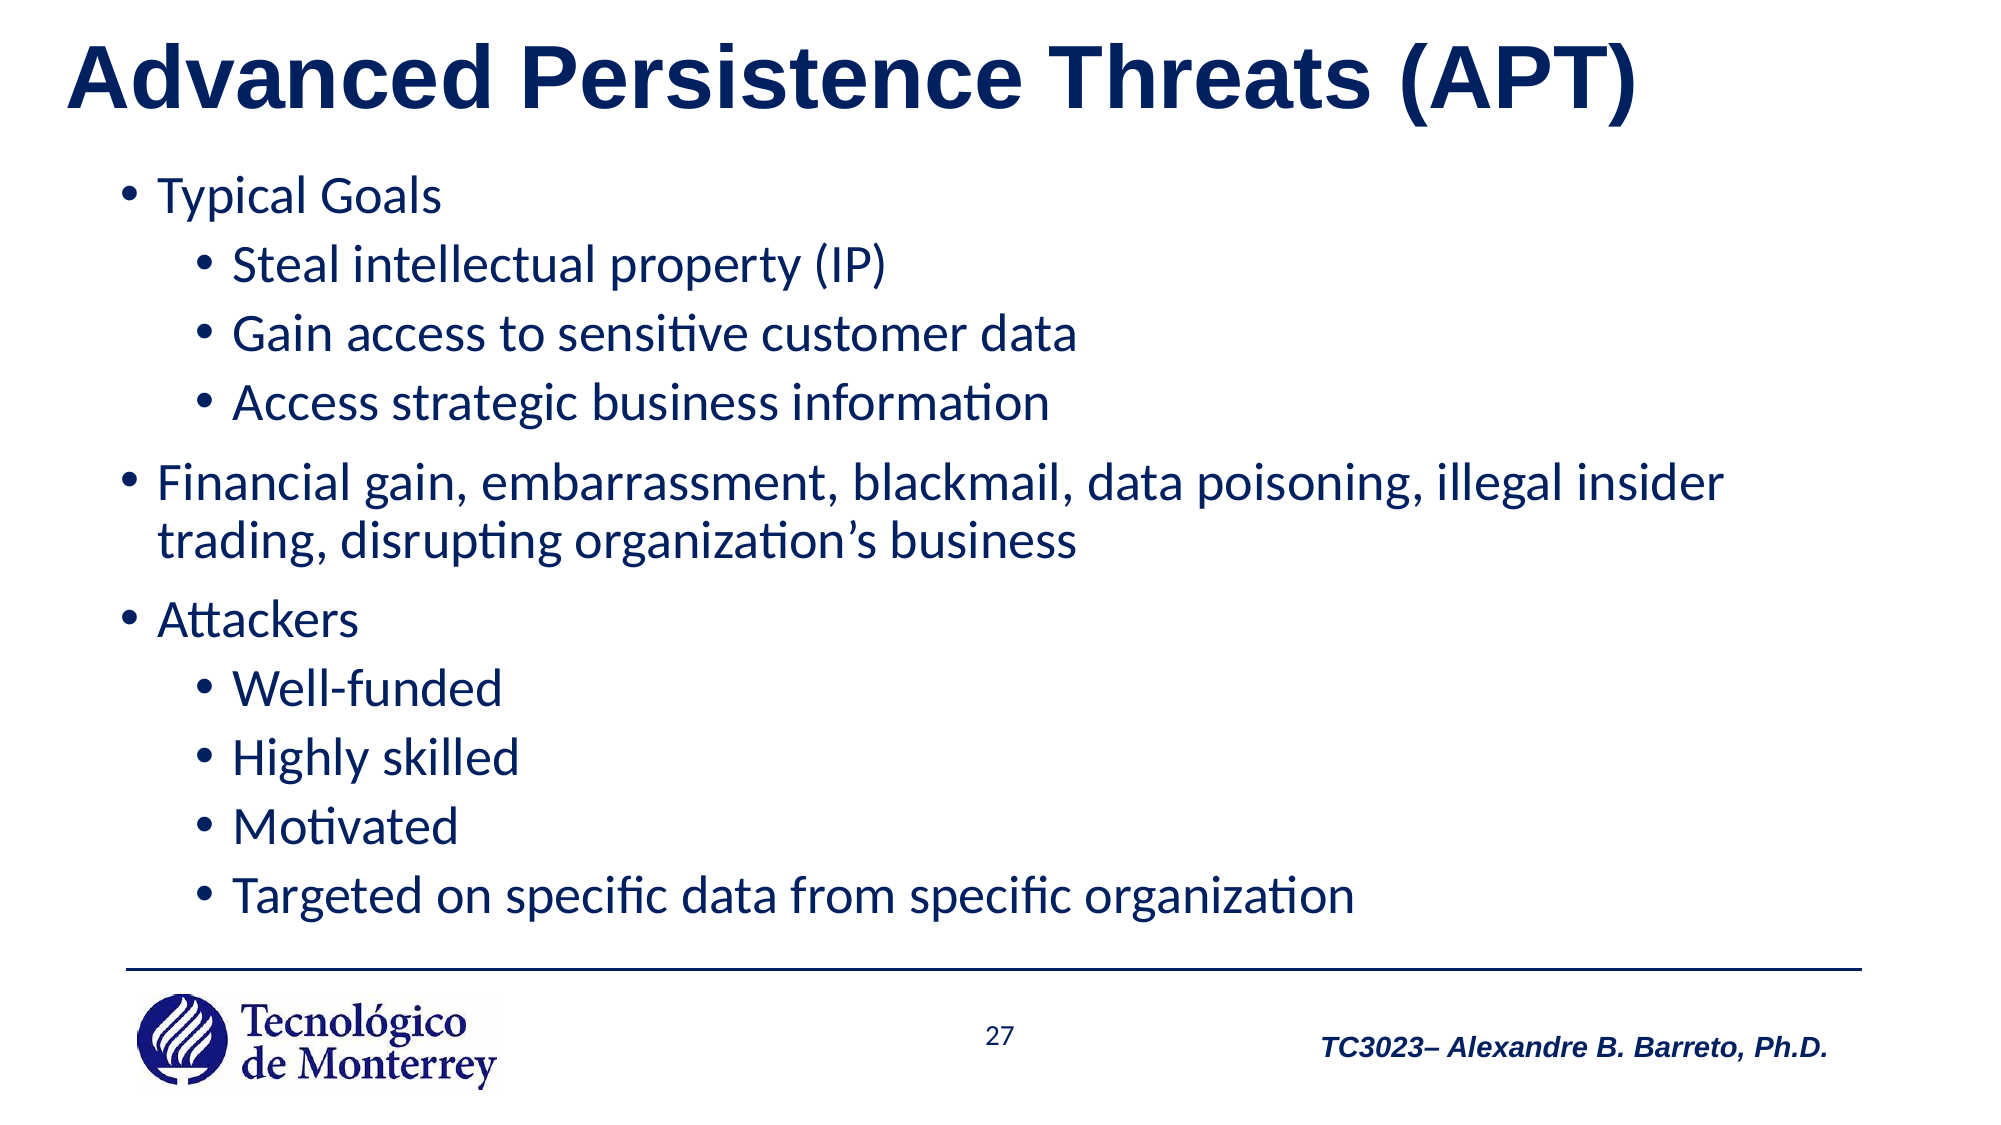

# Advanced Persistence Threats (APT)
Typical Goals
Steal intellectual property (IP)
Gain access to sensitive customer data
Access strategic business information
Financial gain, embarrassment, blackmail, data poisoning, illegal insider trading, disrupting organization’s business
Attackers
Well-funded
Highly skilled
Motivated
Targeted on specific data from specific organization